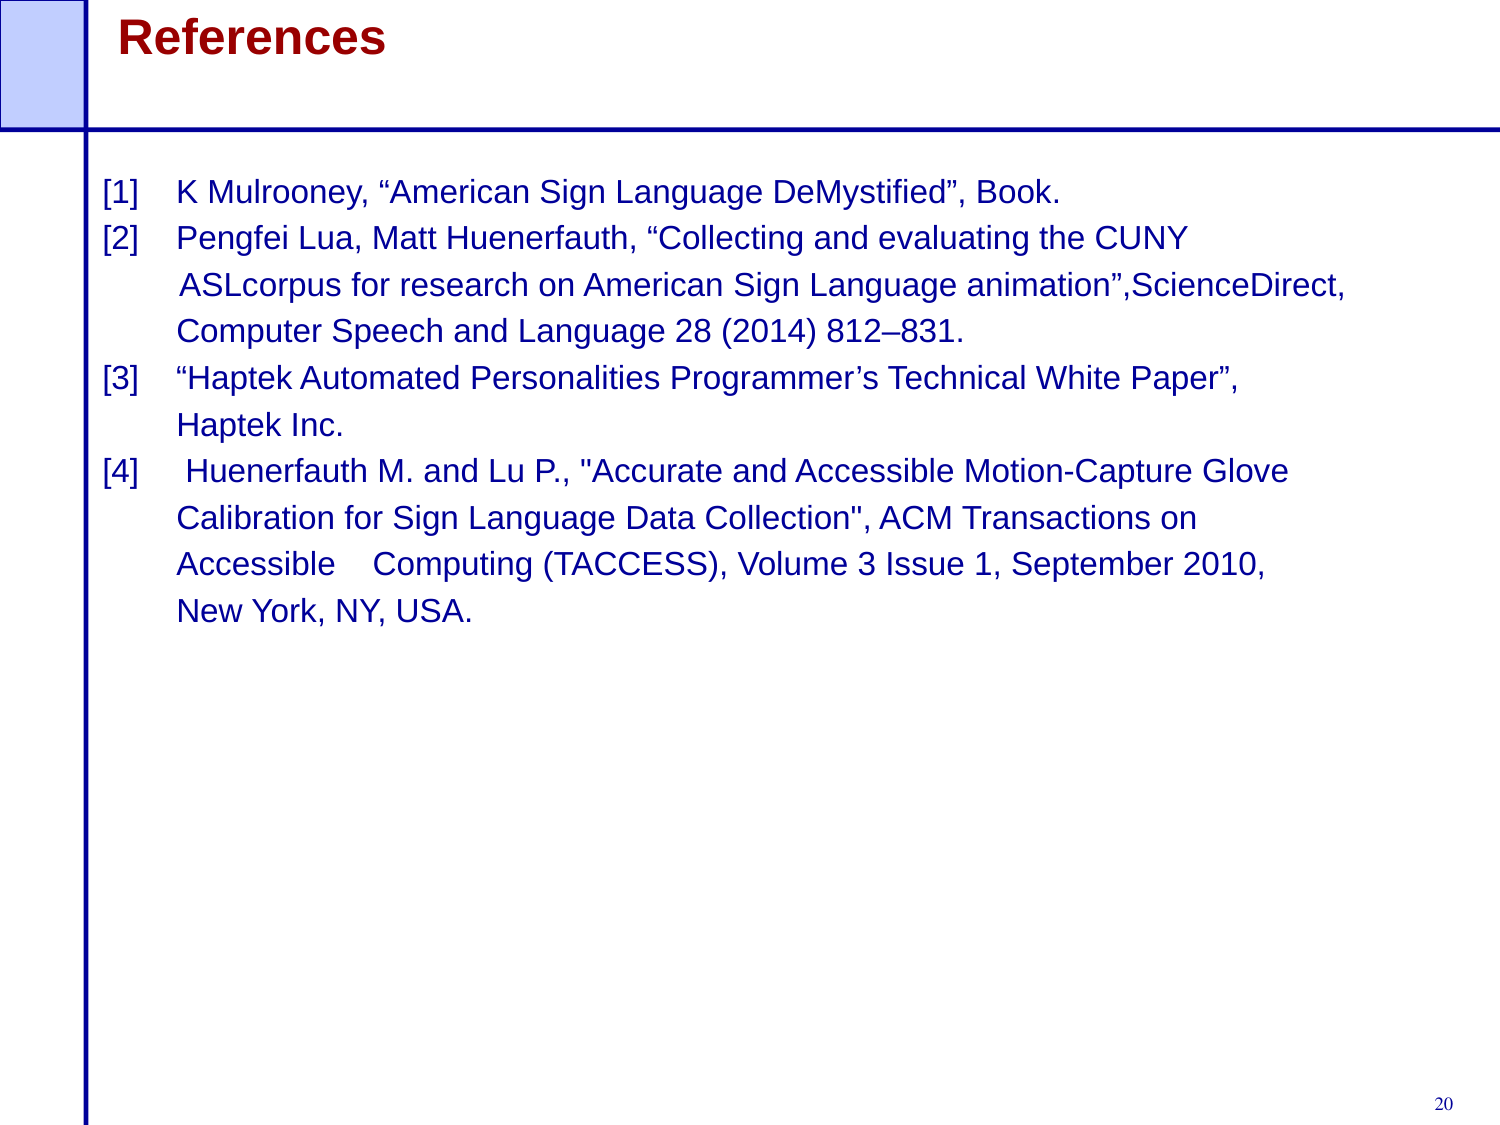

# References
[1]    K Mulrooney, “American Sign Language DeMystified”, Book.
[2]    Pengfei Lua, Matt Huenerfauth, “Collecting and evaluating the CUNY
        ASLcorpus for research on American Sign Language animation”,ScienceDirect,
        Computer Speech and Language 28 (2014) 812–831.
[3]    “Haptek Automated Personalities Programmer’s Technical White Paper”,
        Haptek Inc.
[4]     Huenerfauth M. and Lu P., "Accurate and Accessible Motion-Capture Glove
        Calibration for Sign Language Data Collection", ACM Transactions on
        Accessible    Computing (TACCESS), Volume 3 Issue 1, September 2010,
        New York, NY, USA.